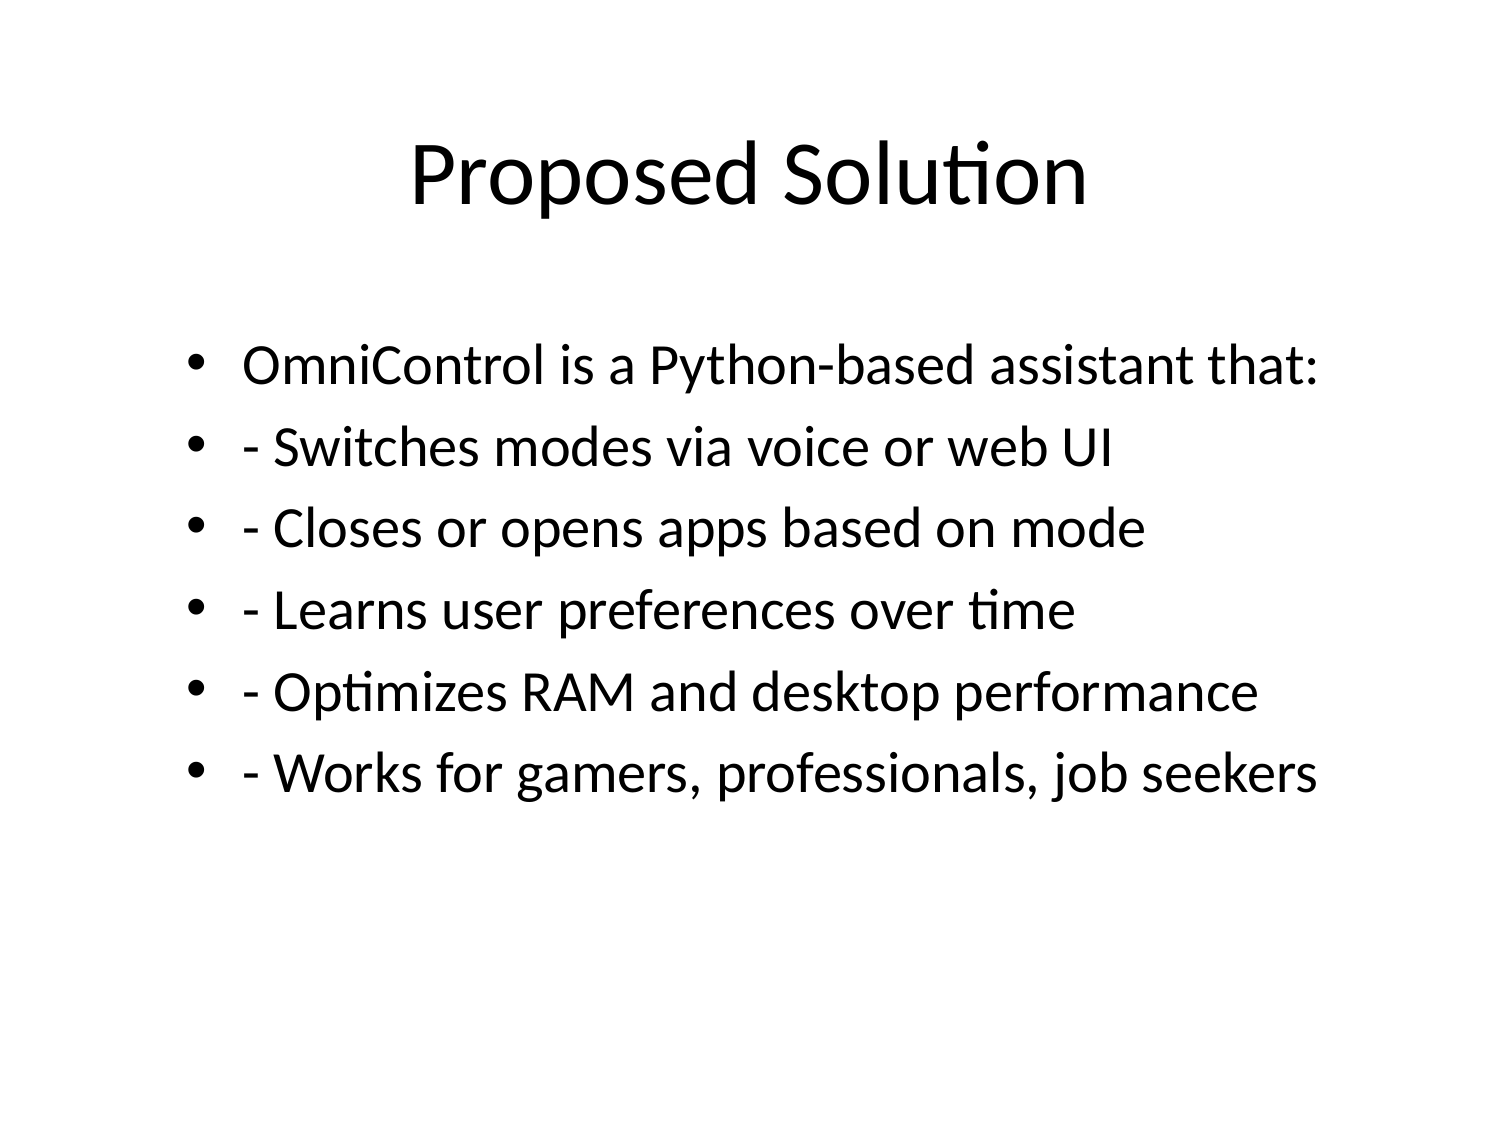

# Proposed Solution
OmniControl is a Python-based assistant that:
- Switches modes via voice or web UI
- Closes or opens apps based on mode
- Learns user preferences over time
- Optimizes RAM and desktop performance
- Works for gamers, professionals, job seekers